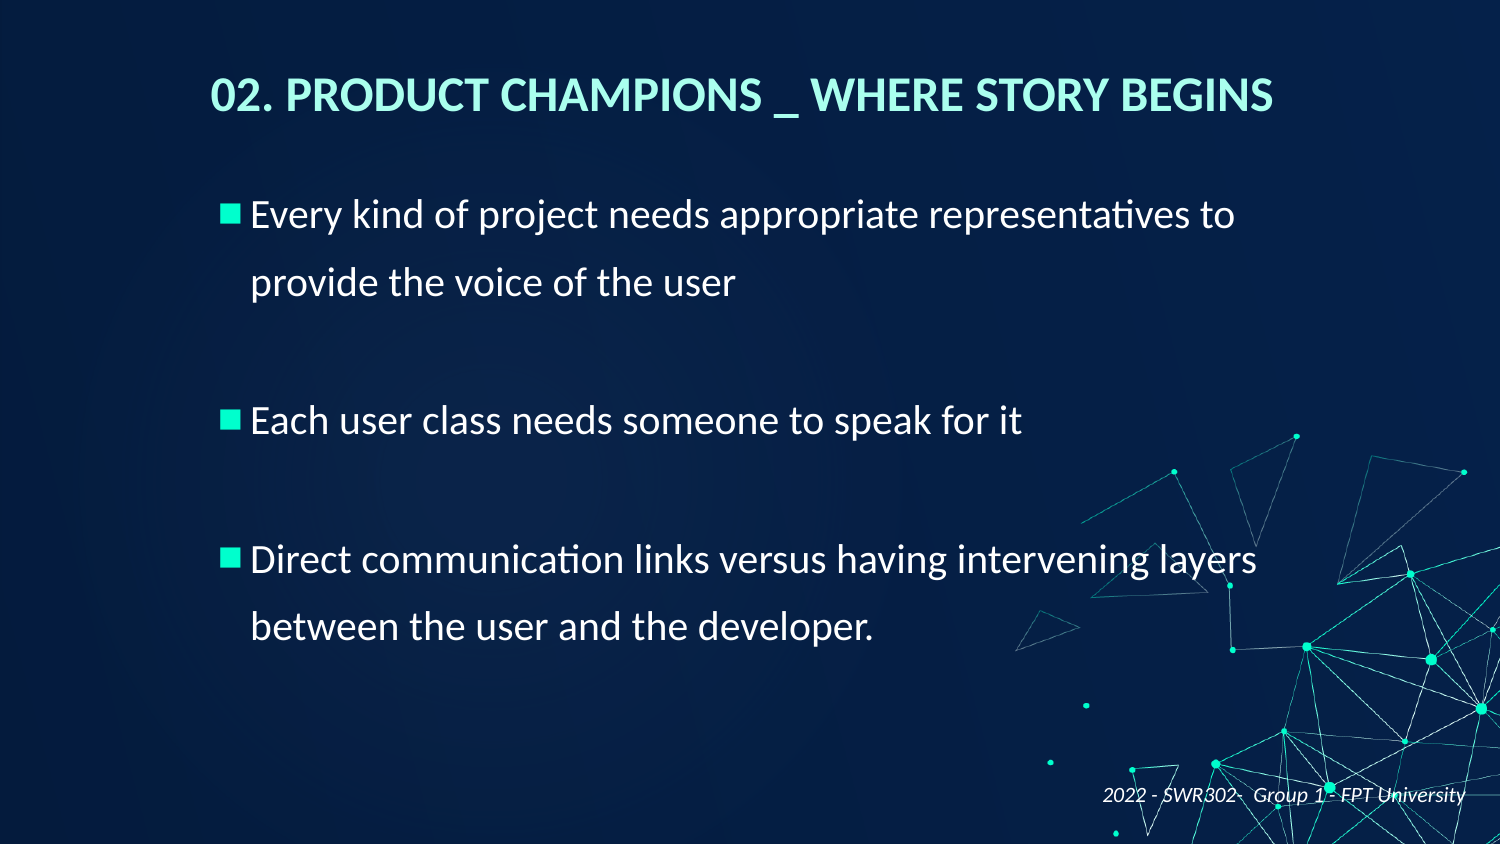

02. PRODUCT CHAMPIONS _ WHERE STORY BEGINS
Every kind of project needs appropriate representatives to provide the voice of the user
Each user class needs someone to speak for it
Direct communication links versus having intervening layers between the user and the developer.